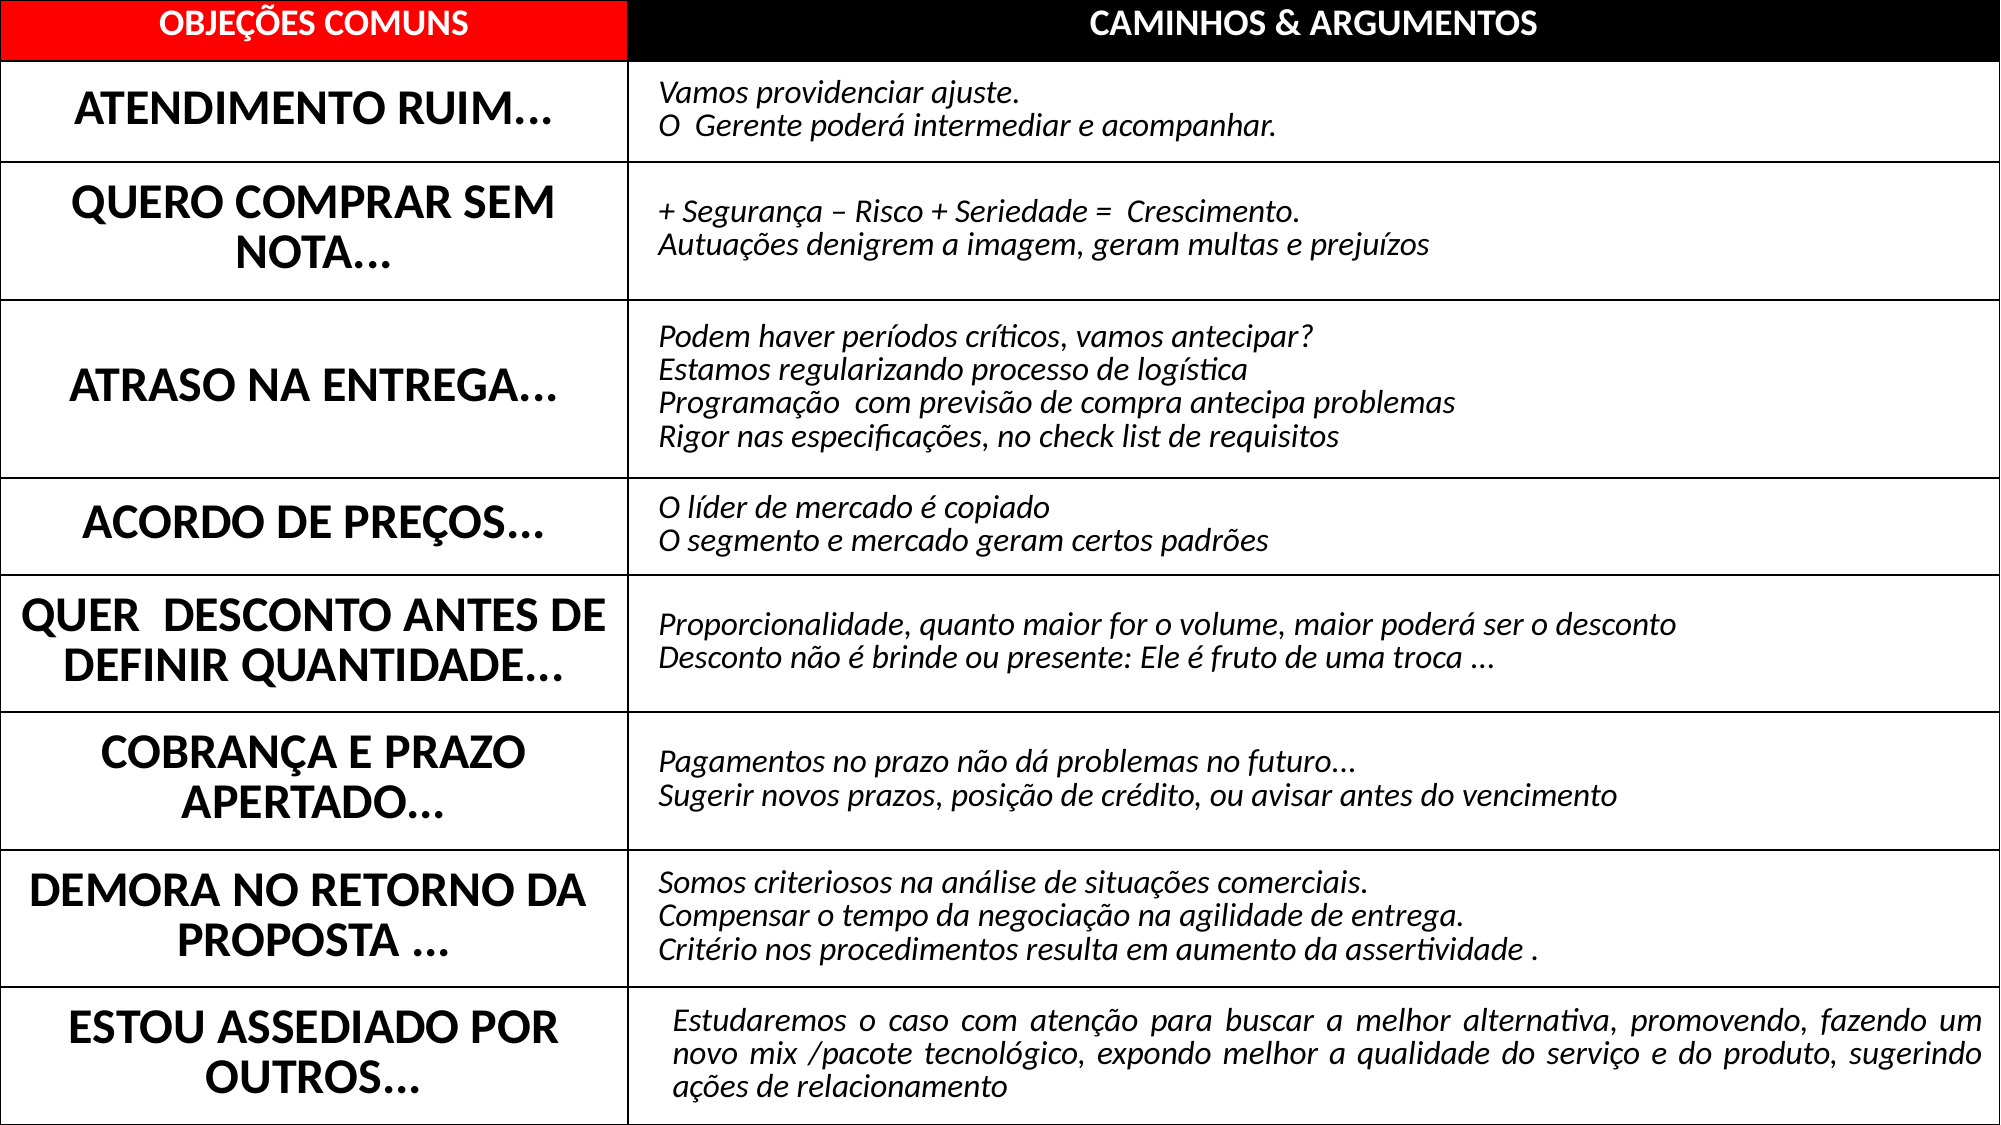

| OBJEÇÕES COMUNS | CAMINHOS & ARGUMENTOS |
| --- | --- |
| ATENDIMENTO RUIM... | Vamos providenciar ajuste. O Gerente poderá intermediar e acompanhar. |
| QUERO COMPRAR SEM NOTA... | + Segurança – Risco + Seriedade = Crescimento. Autuações denigrem a imagem, geram multas e prejuízos |
| ATRASO NA ENTREGA... | Podem haver períodos críticos, vamos antecipar? Estamos regularizando processo de logística Programação com previsão de compra antecipa problemas Rigor nas especificações, no check list de requisitos |
| ACORDO DE PREÇOS... | O líder de mercado é copiado O segmento e mercado geram certos padrões |
| QUER DESCONTO ANTES DE DEFINIR QUANTIDADE... | Proporcionalidade, quanto maior for o volume, maior poderá ser o desconto Desconto não é brinde ou presente: Ele é fruto de uma troca ... |
| COBRANÇA E PRAZO APERTADO... | Pagamentos no prazo não dá problemas no futuro... Sugerir novos prazos, posição de crédito, ou avisar antes do vencimento |
| DEMORA NO RETORNO DA PROPOSTA ... | Somos criteriosos na análise de situações comerciais. Compensar o tempo da negociação na agilidade de entrega. Critério nos procedimentos resulta em aumento da assertividade . |
| ESTOU ASSEDIADO POR OUTROS... | Estudaremos o caso com atenção para buscar a melhor alternativa, promovendo, fazendo um novo mix /pacote tecnológico, expondo melhor a qualidade do serviço e do produto, sugerindo ações de relacionamento |